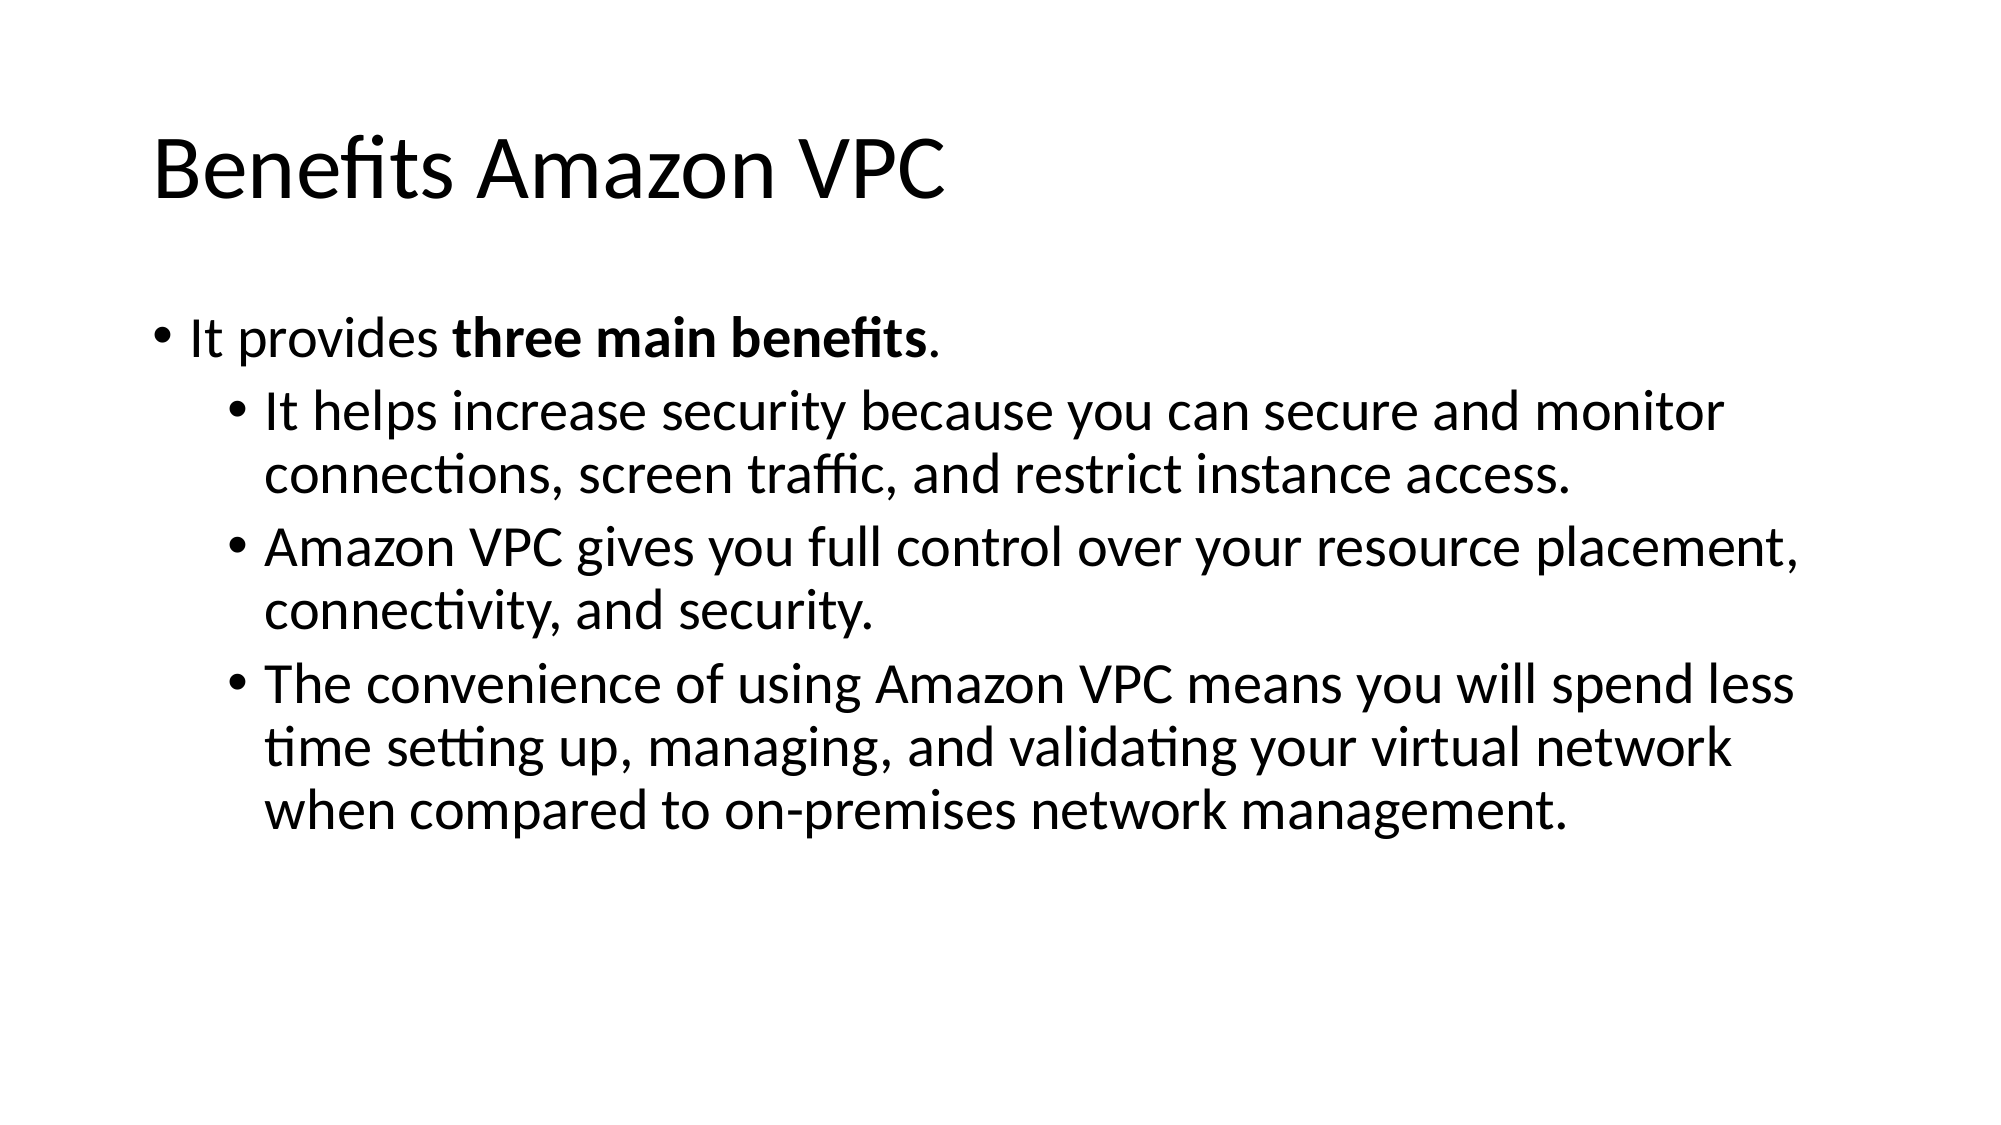

# Benefits Amazon VPC
It provides three main benefits.
It helps increase security because you can secure and monitor connections, screen traffic, and restrict instance access.
Amazon VPC gives you full control over your resource placement, connectivity, and security.
The convenience of using Amazon VPC means you will spend less time setting up, managing, and validating your virtual network when compared to on-premises network management.